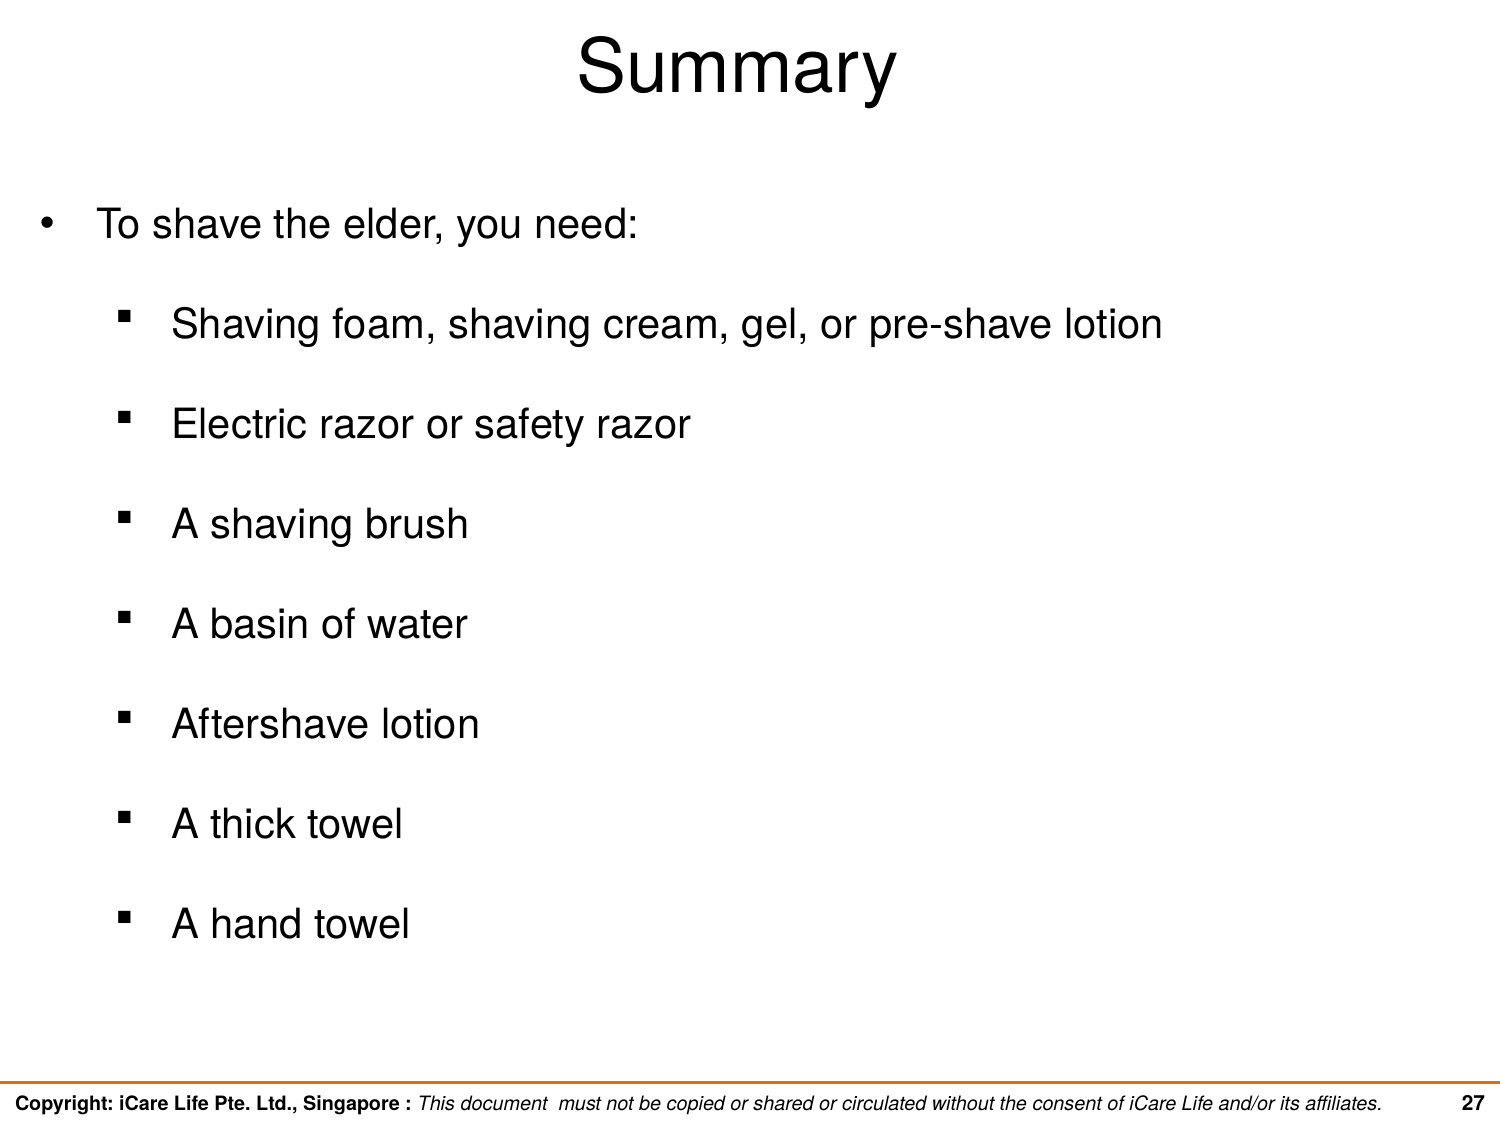

# Summary
To shave the elder, you need:

Shaving foam, shaving cream, gel, or pre-shave lotion

Electric razor or safety razor

A shaving brush

A basin of water

Aftershave lotion

A thick towel

A hand towel
27